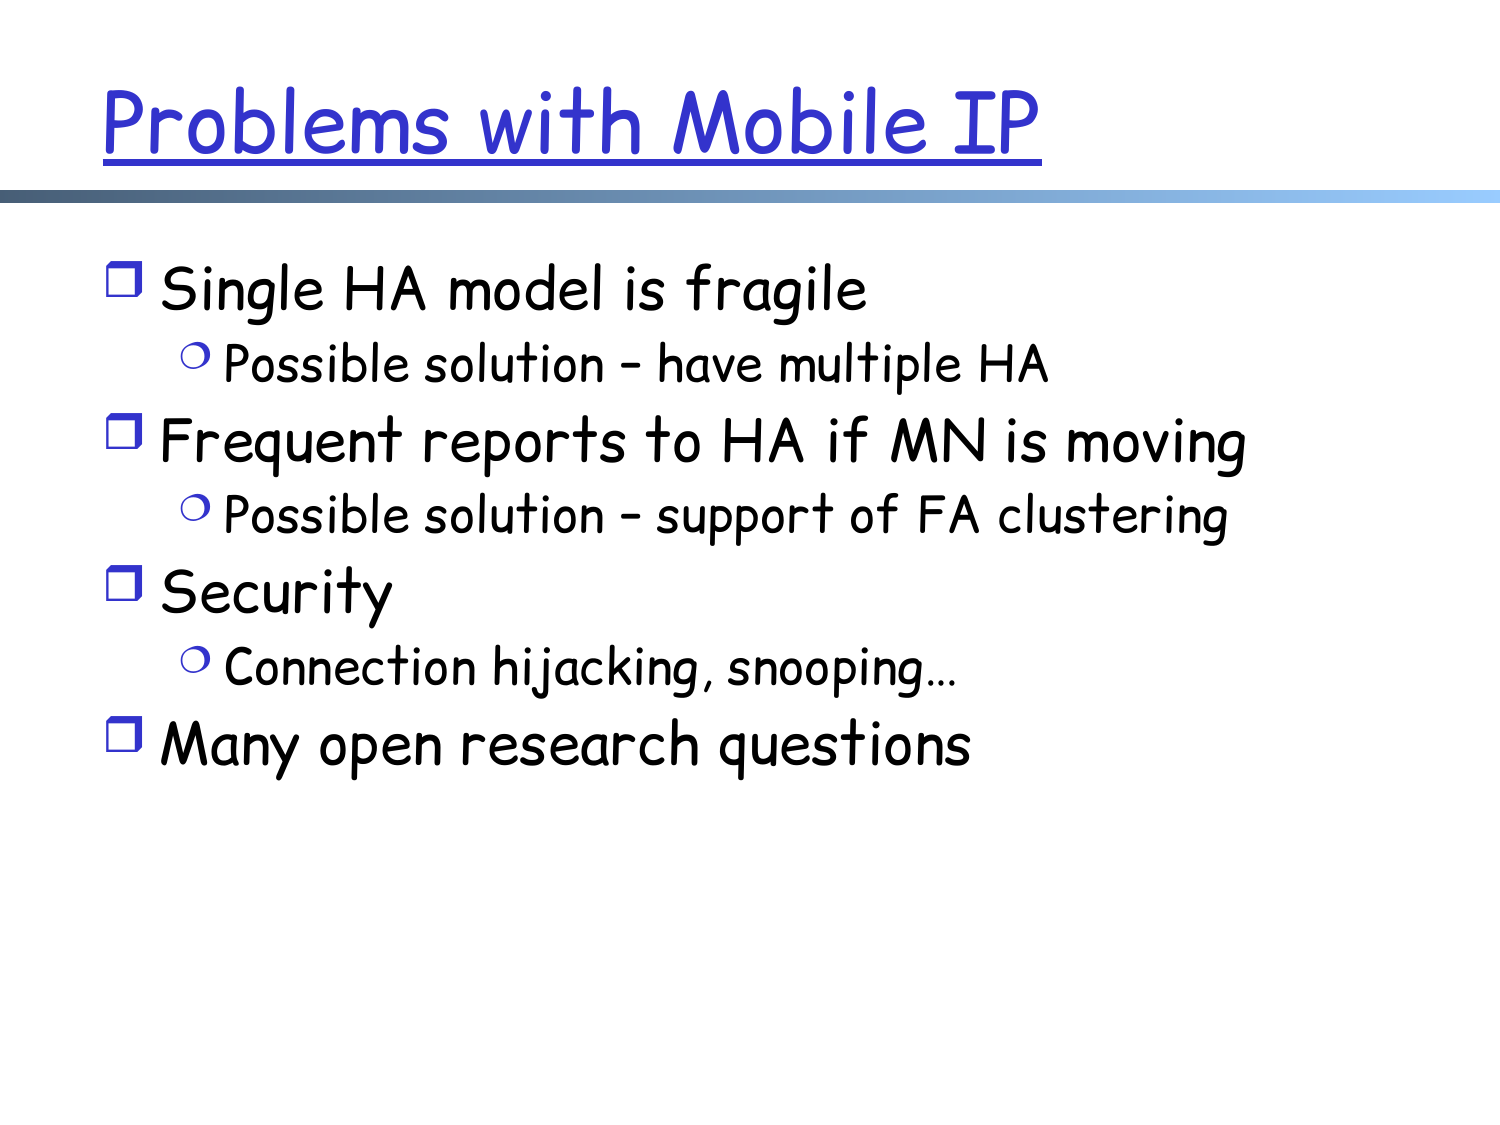

# Problems with Mobile IP
Single HA model is fragile
Possible solution – have multiple HA
Frequent reports to HA if MN is moving
Possible solution – support of FA clustering
Security
Connection hijacking, snooping…
Many open research questions